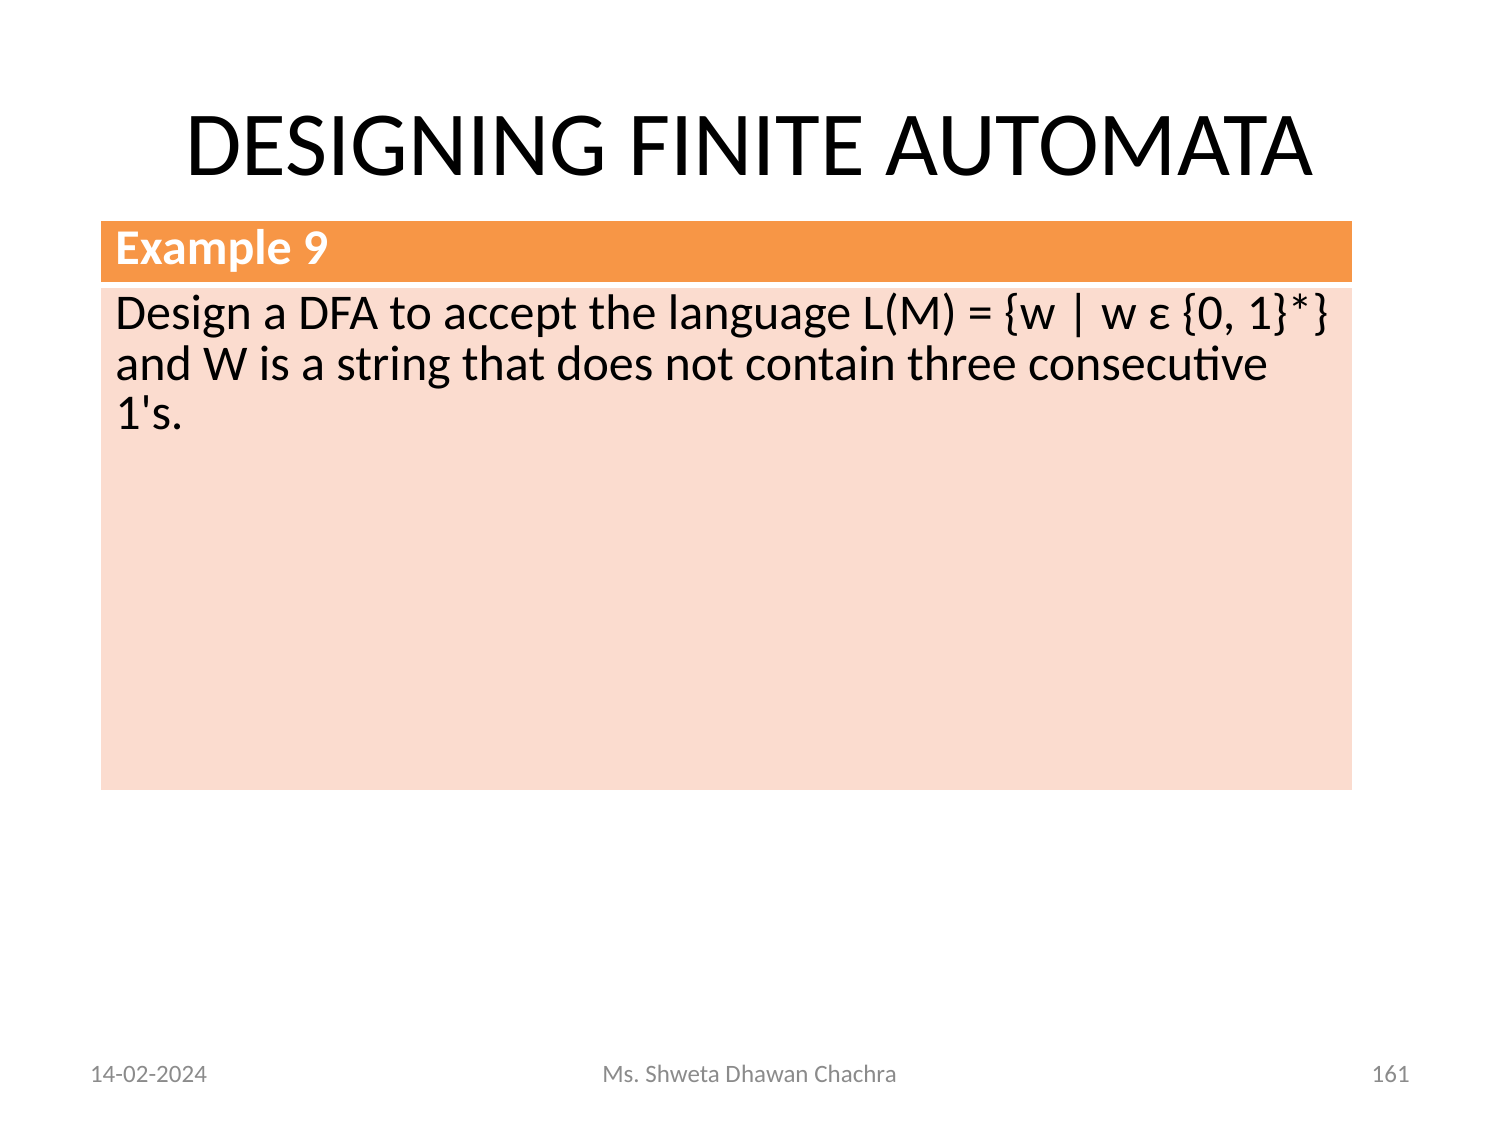

# DESIGNING FINITE AUTOMATA
| Example 9 |
| --- |
| Design a DFA to accept the language L(M) = {w | w ε {0, 1}\*} and W is a string that does not contain three consecutive 1's. |
14-02-2024
Ms. Shweta Dhawan Chachra
161